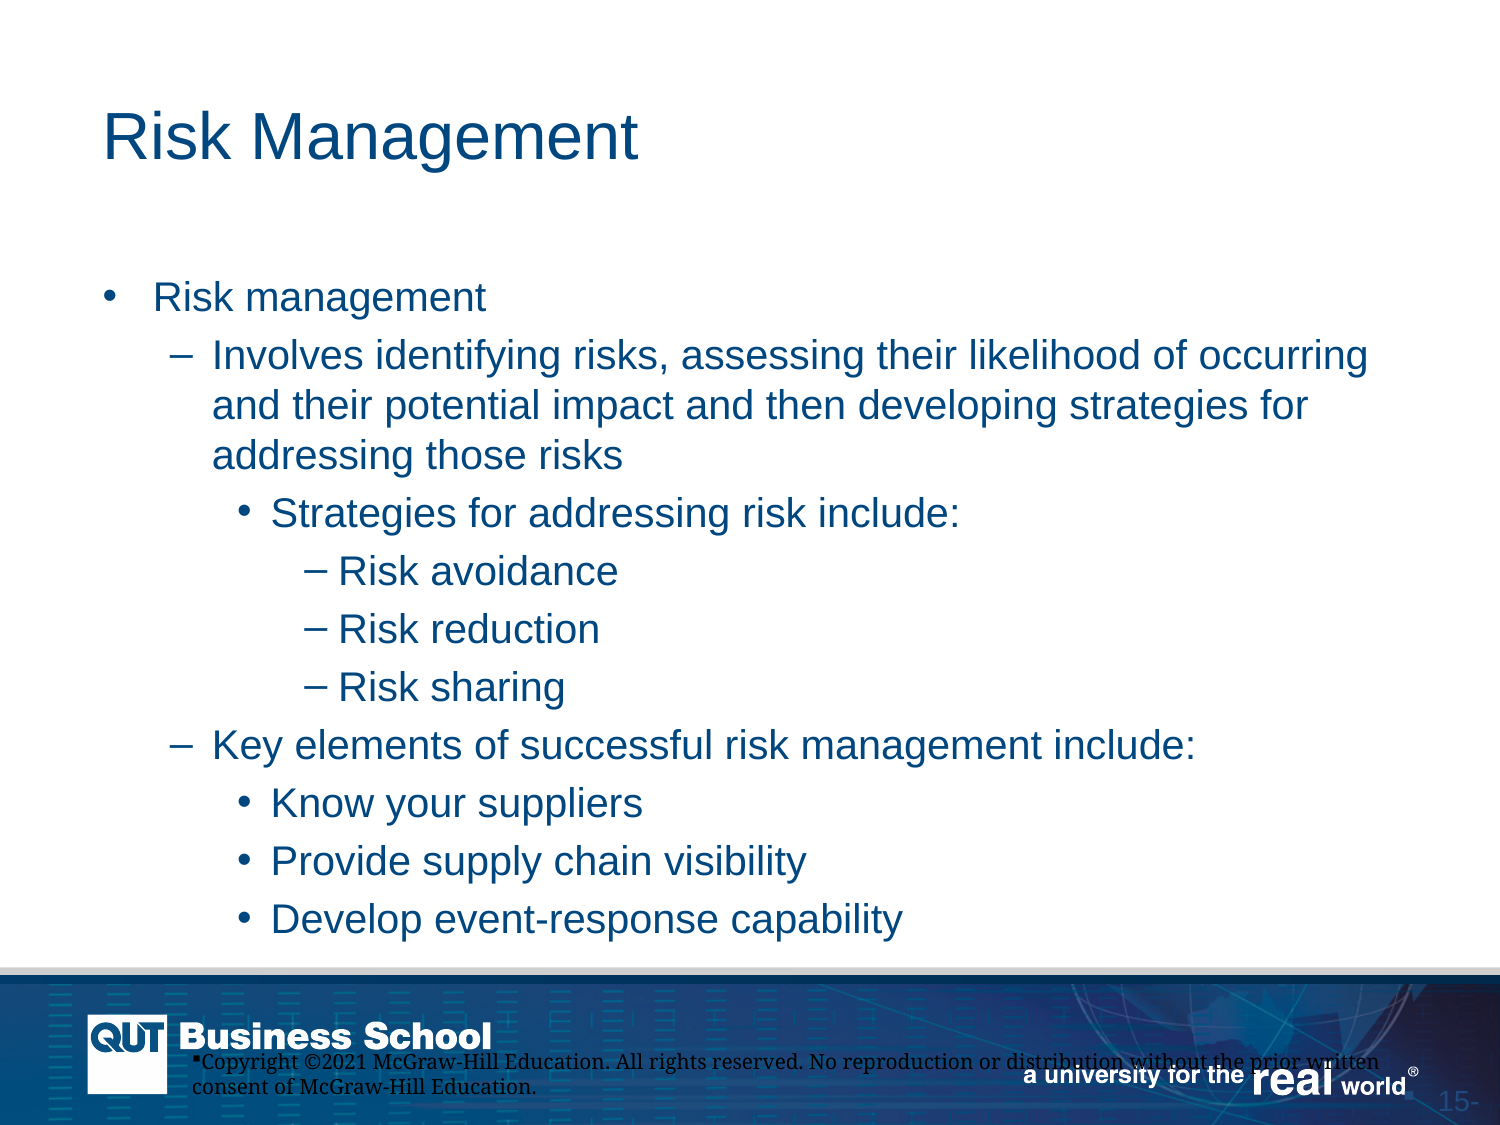

# Risk Management
Risk management
Involves identifying risks, assessing their likelihood of occurring and their potential impact and then developing strategies for addressing those risks
Strategies for addressing risk include:
Risk avoidance
Risk reduction
Risk sharing
Key elements of successful risk management include:
Know your suppliers
Provide supply chain visibility
Develop event-response capability
Copyright ©2021 McGraw-Hill Education. All rights reserved. No reproduction or distribution without the prior written consent of McGraw-Hill Education.

15-17